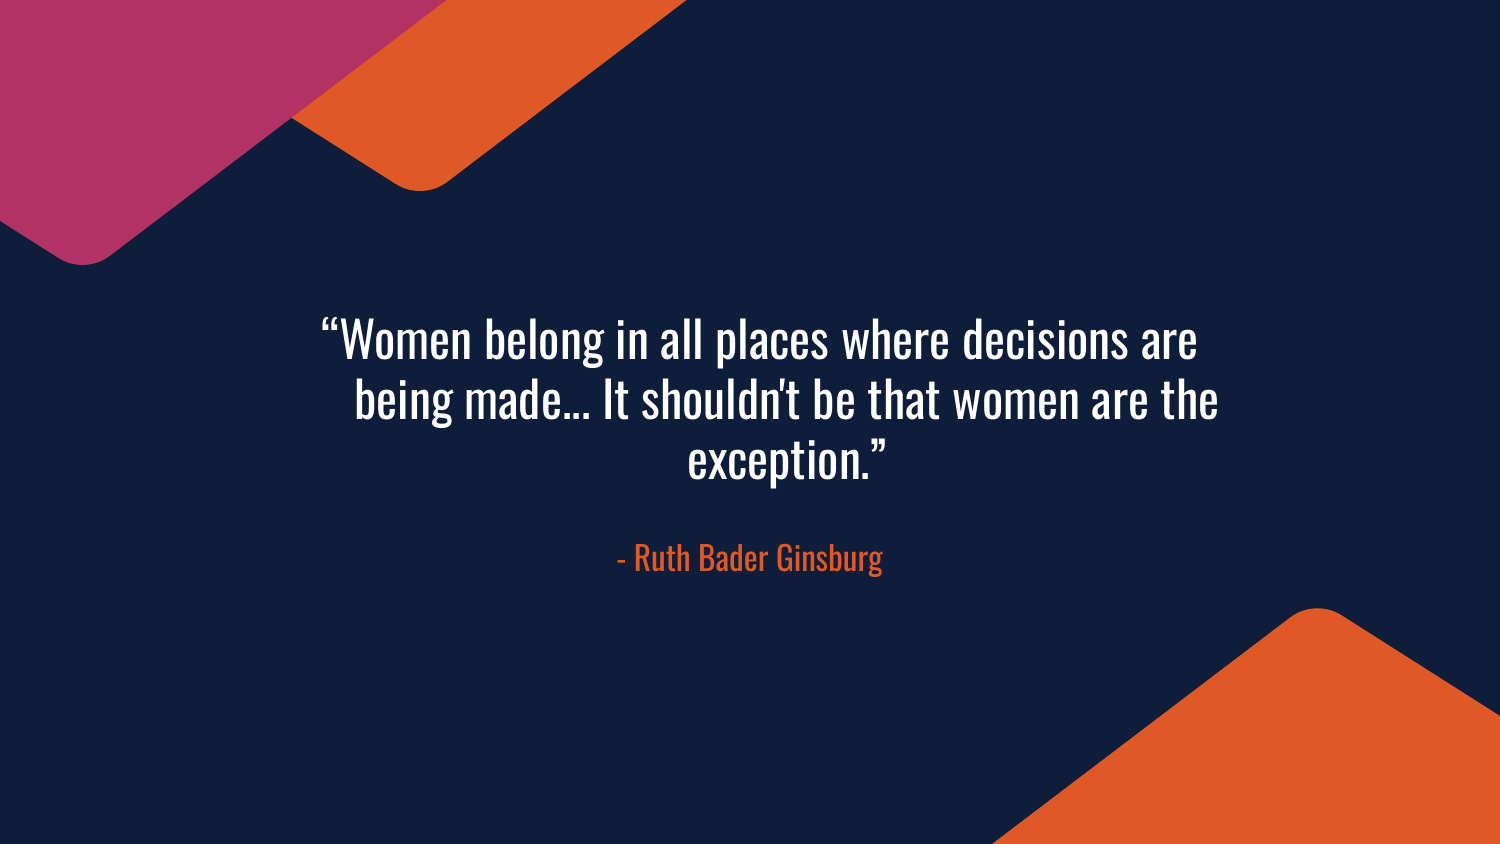

“Women belong in all places where decisions are being made... It shouldn't be that women are the exception.”
# - Ruth Bader Ginsburg